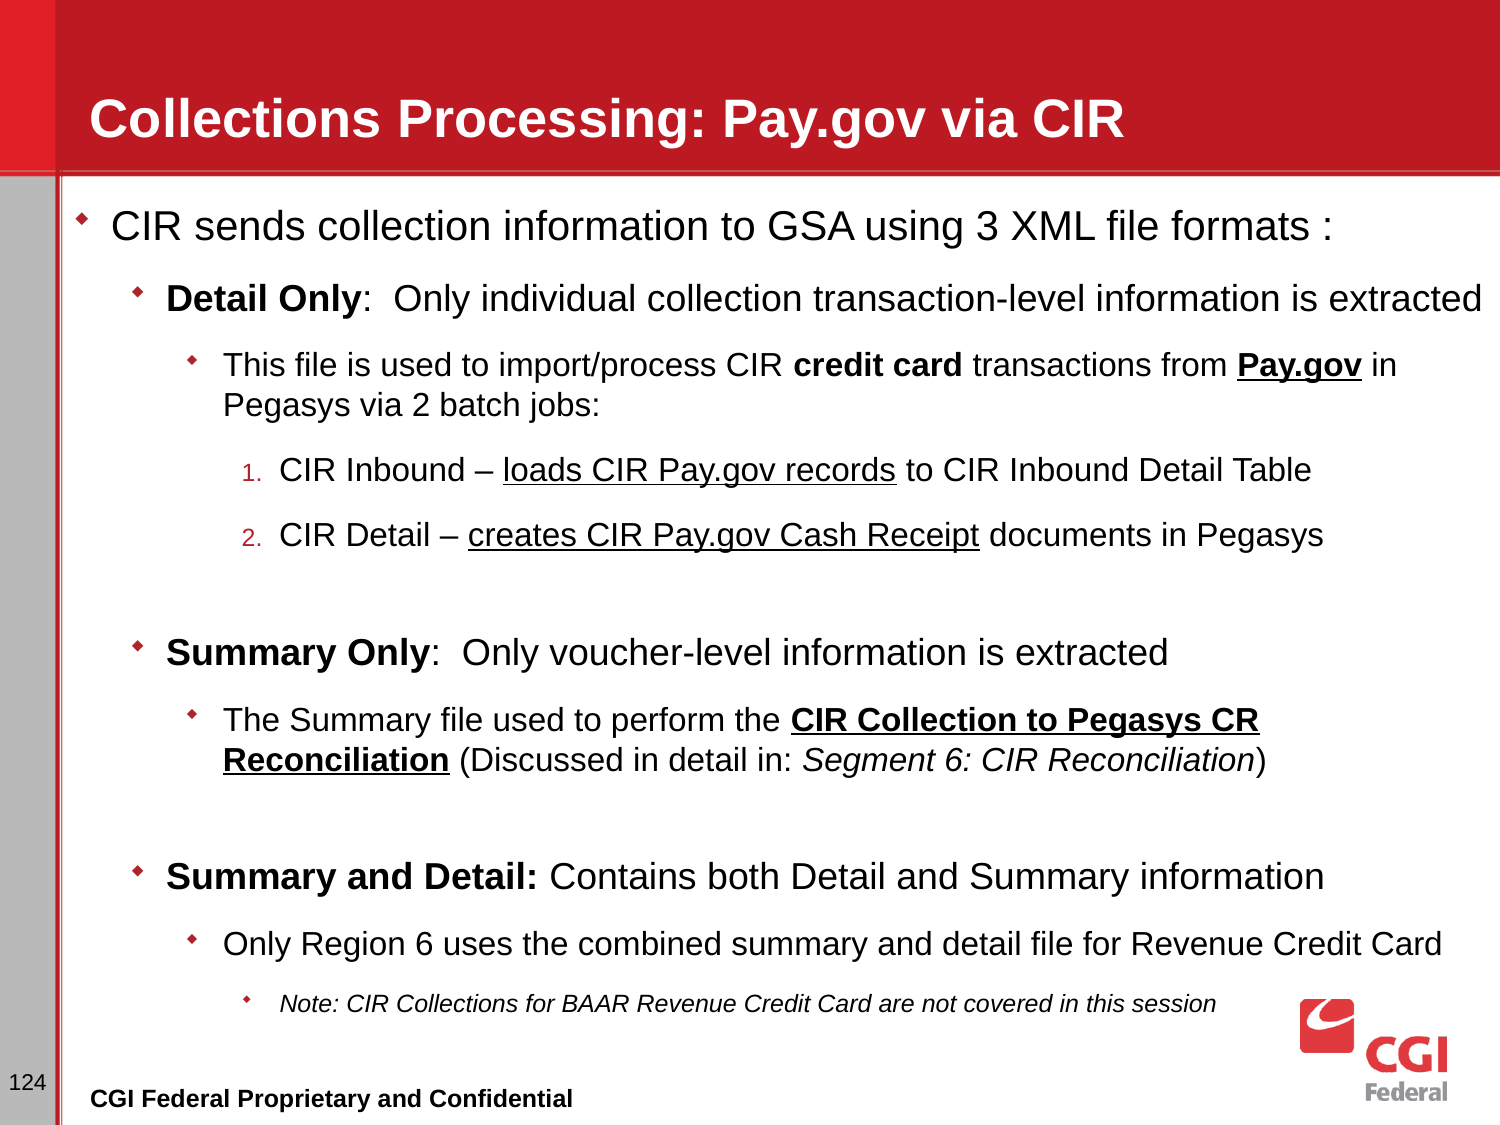

# Collections Processing: Pay.gov via CIR
CIR sends collection information to GSA using 3 XML file formats :
Detail Only:  Only individual collection transaction-level information is extracted
This file is used to import/process CIR credit card transactions from Pay.gov in Pegasys via 2 batch jobs:
CIR Inbound – loads CIR Pay.gov records to CIR Inbound Detail Table
CIR Detail – creates CIR Pay.gov Cash Receipt documents in Pegasys

Summary Only:  Only voucher-level information is extracted
The Summary file used to perform the CIR Collection to Pegasys CR Reconciliation (Discussed in detail in: Segment 6: CIR Reconciliation)

Summary and Detail: Contains both Detail and Summary information
Only Region 6 uses the combined summary and detail file for Revenue Credit Card
Note: CIR Collections for BAAR Revenue Credit Card are not covered in this session

124
CGI Federal Proprietary and Confidential